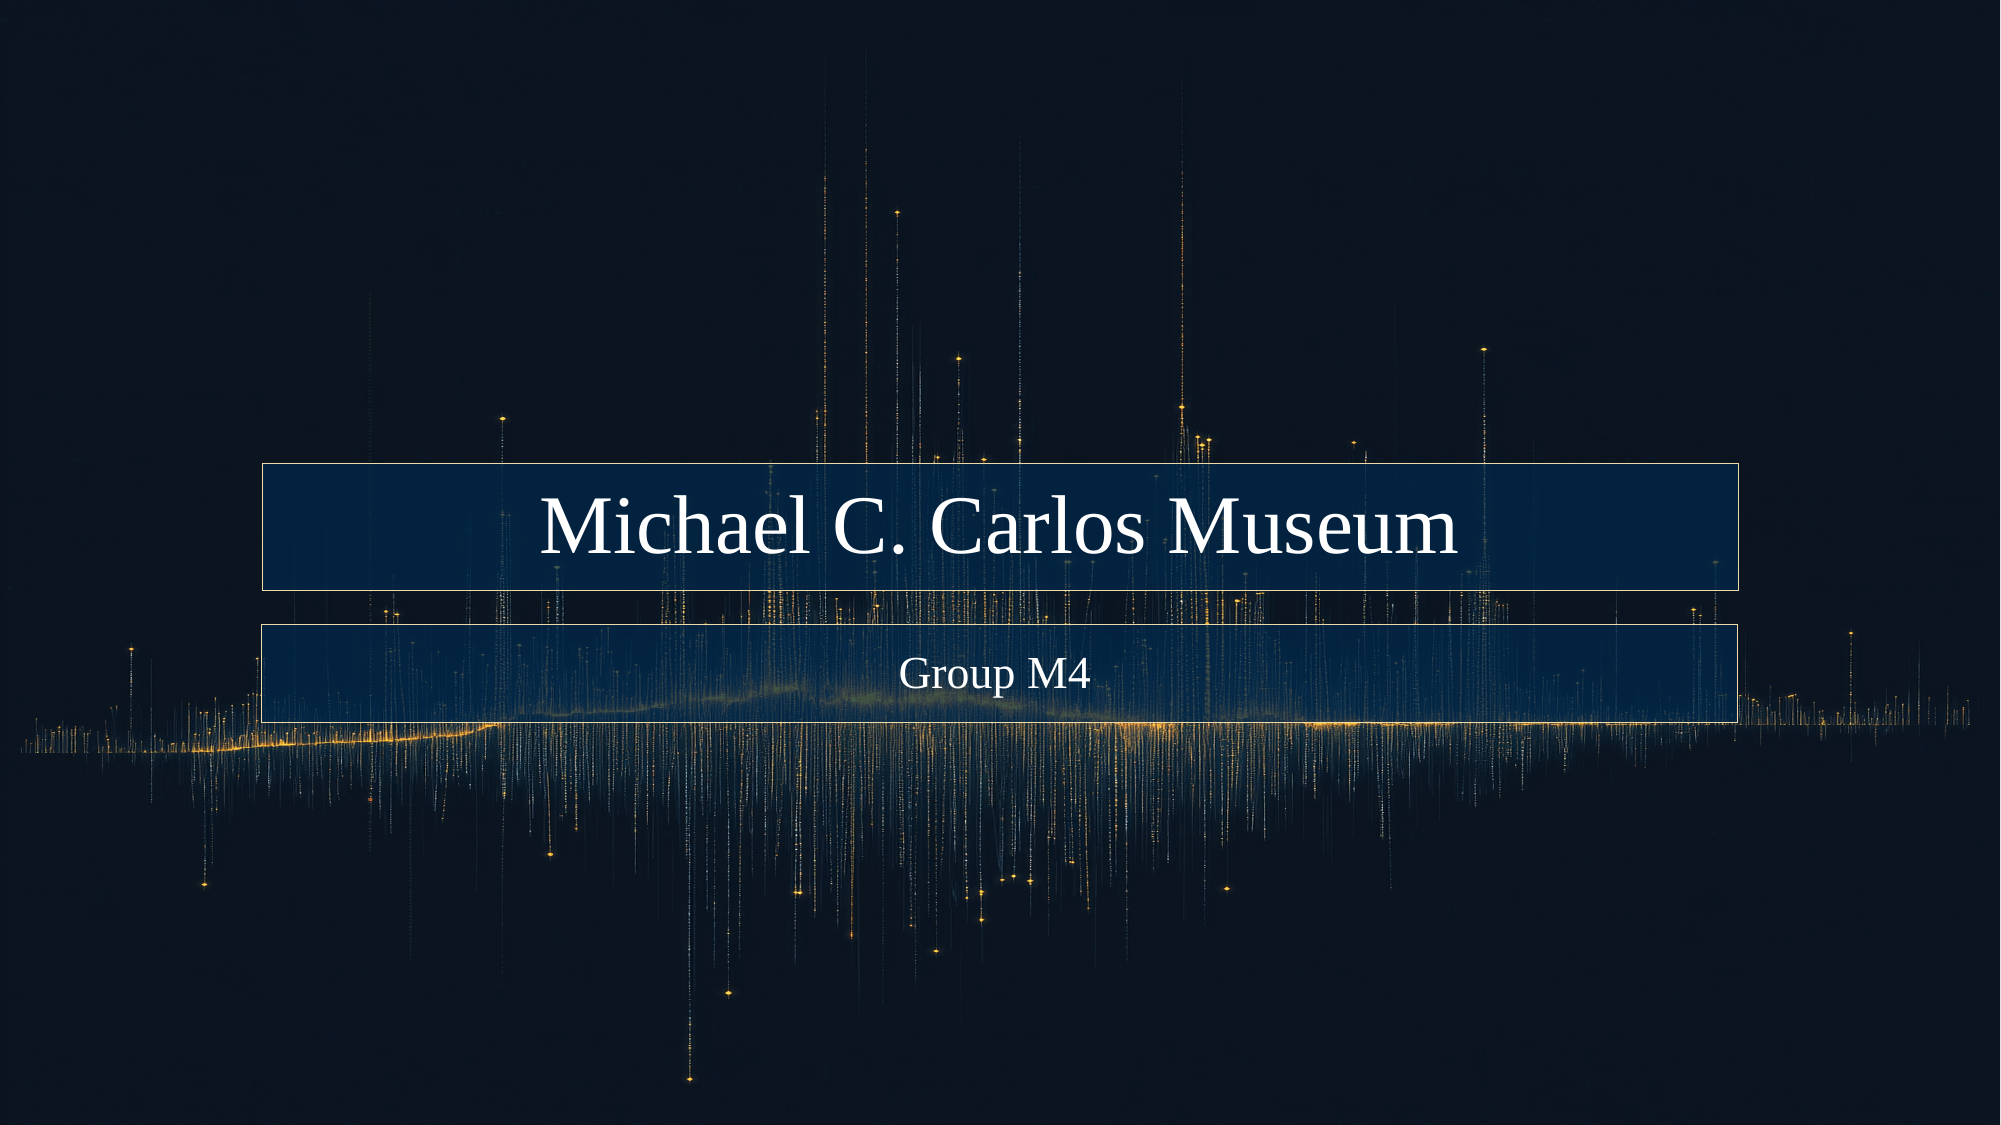

Michael C. Carlos Museum
# Group M4